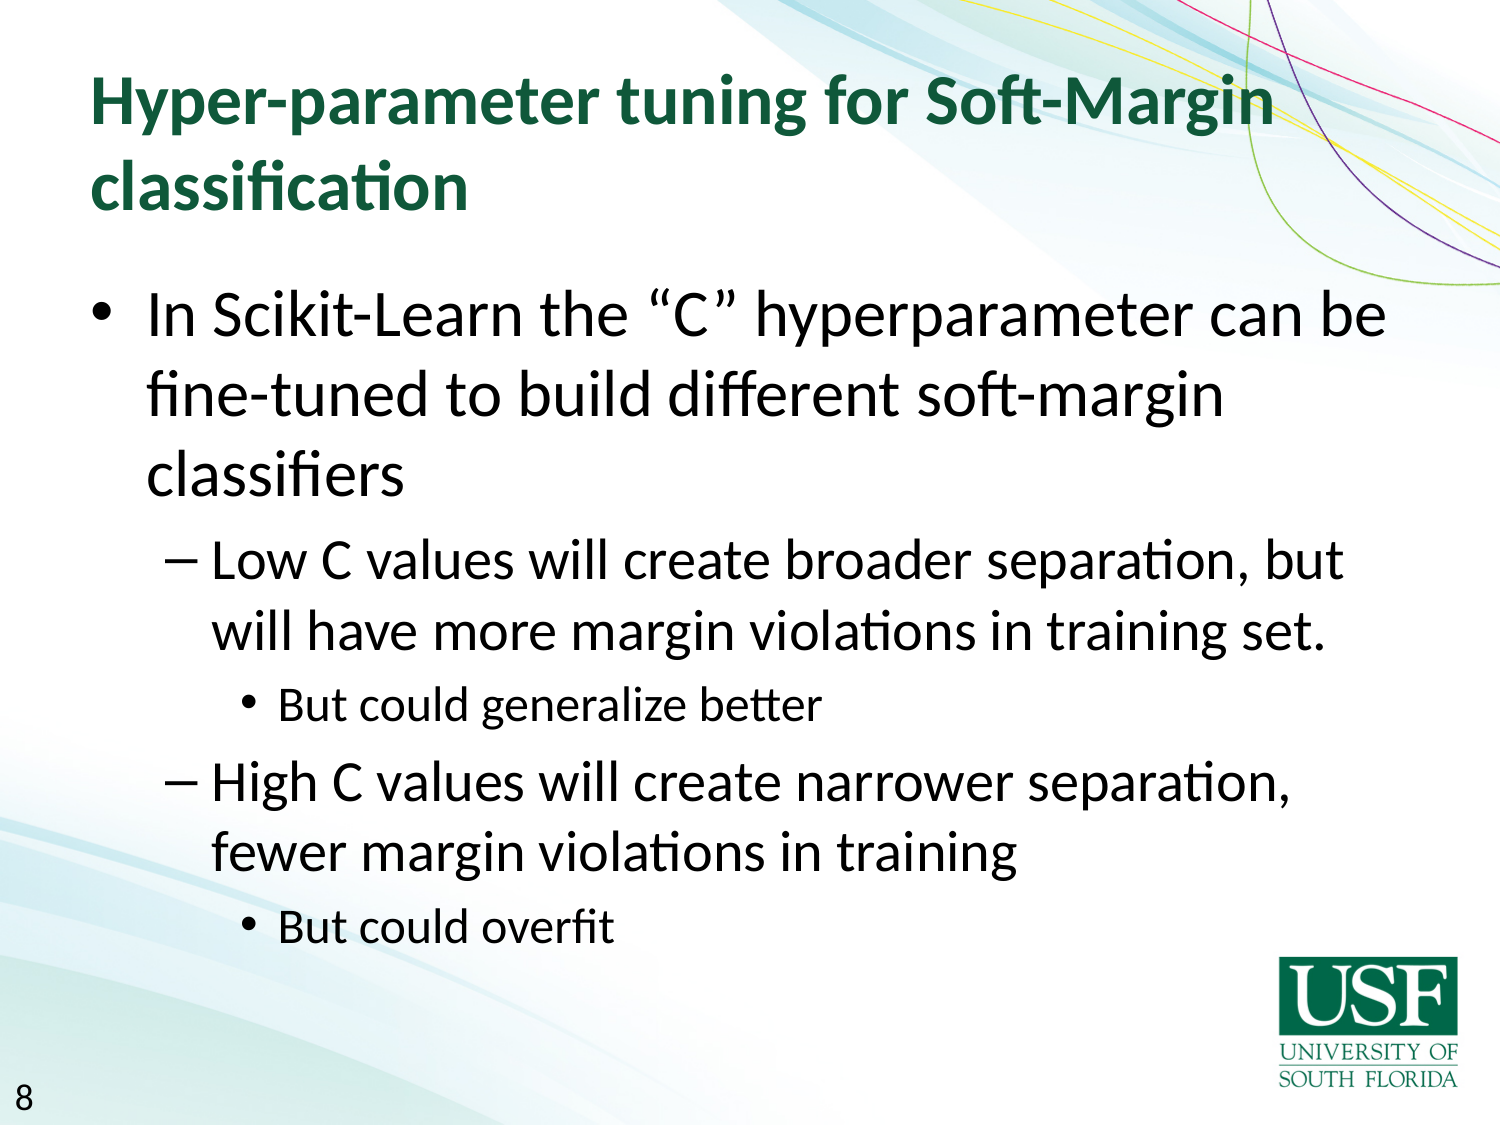

# Hyper-parameter tuning for Soft-Margin classification
In Scikit-Learn the “C” hyperparameter can be fine-tuned to build different soft-margin classifiers
Low C values will create broader separation, but will have more margin violations in training set.
But could generalize better
High C values will create narrower separation, fewer margin violations in training
But could overfit
8